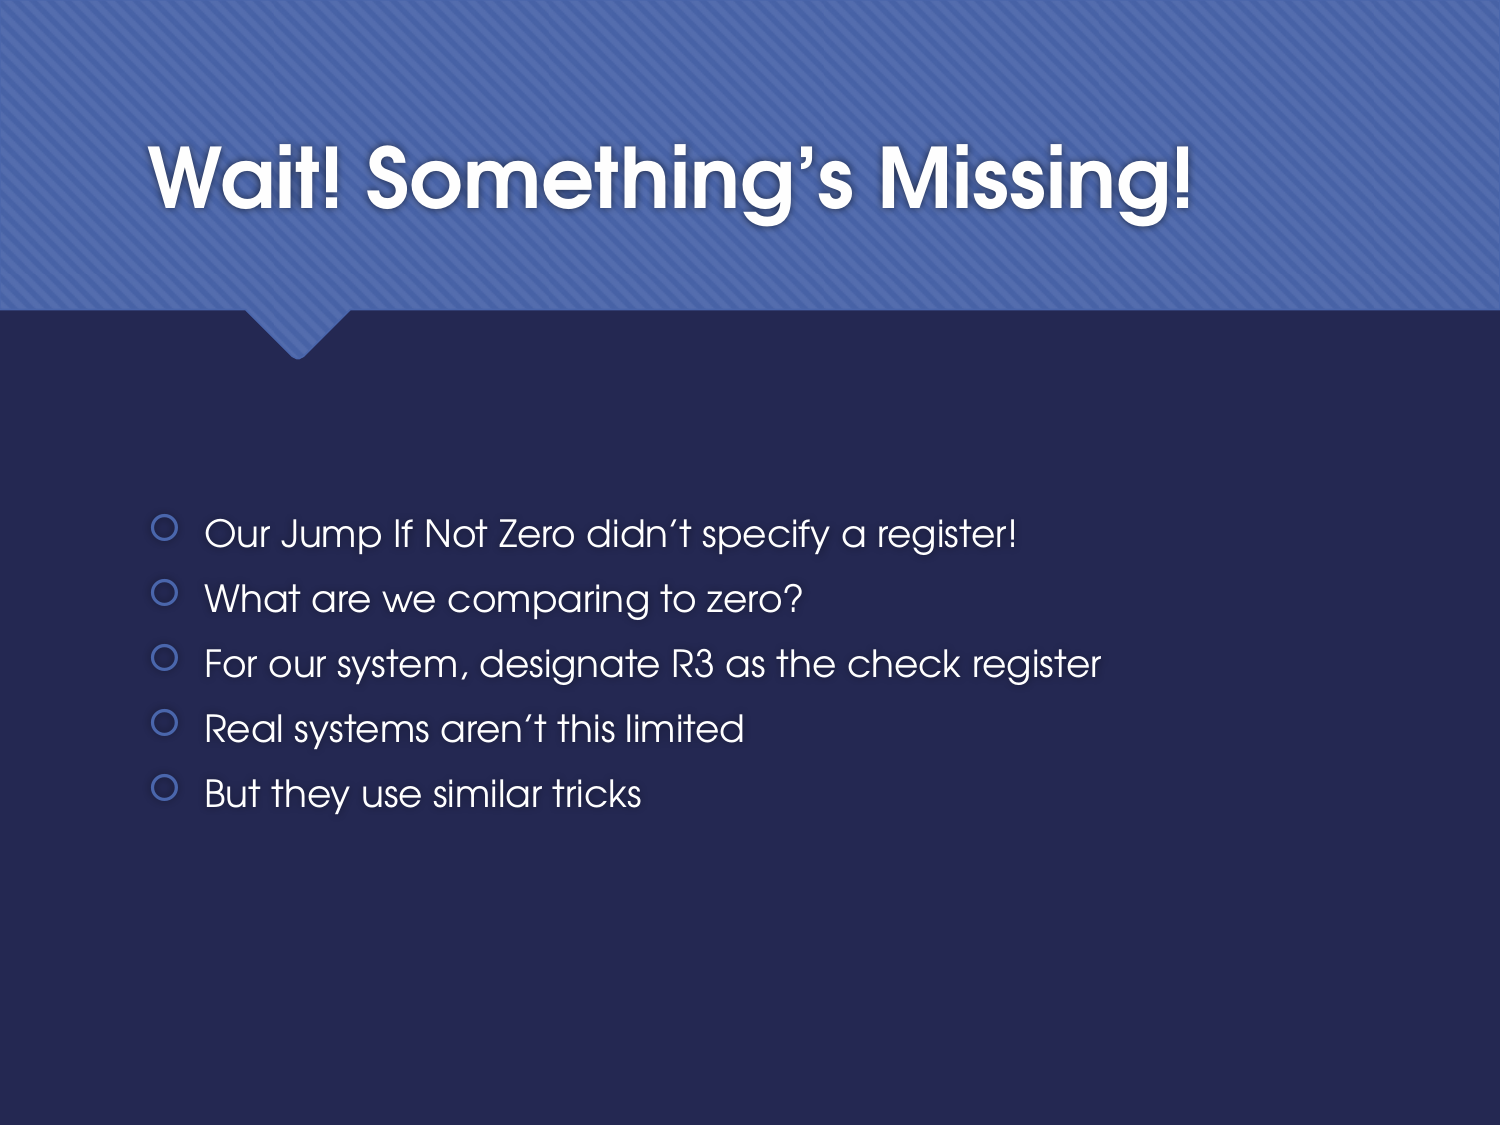

# Wait! Something’s Missing!
Our Jump If Not Zero didn’t specify a register!
What are we comparing to zero?
For our system, designate R3 as the check register
Real systems aren’t this limited
But they use similar tricks